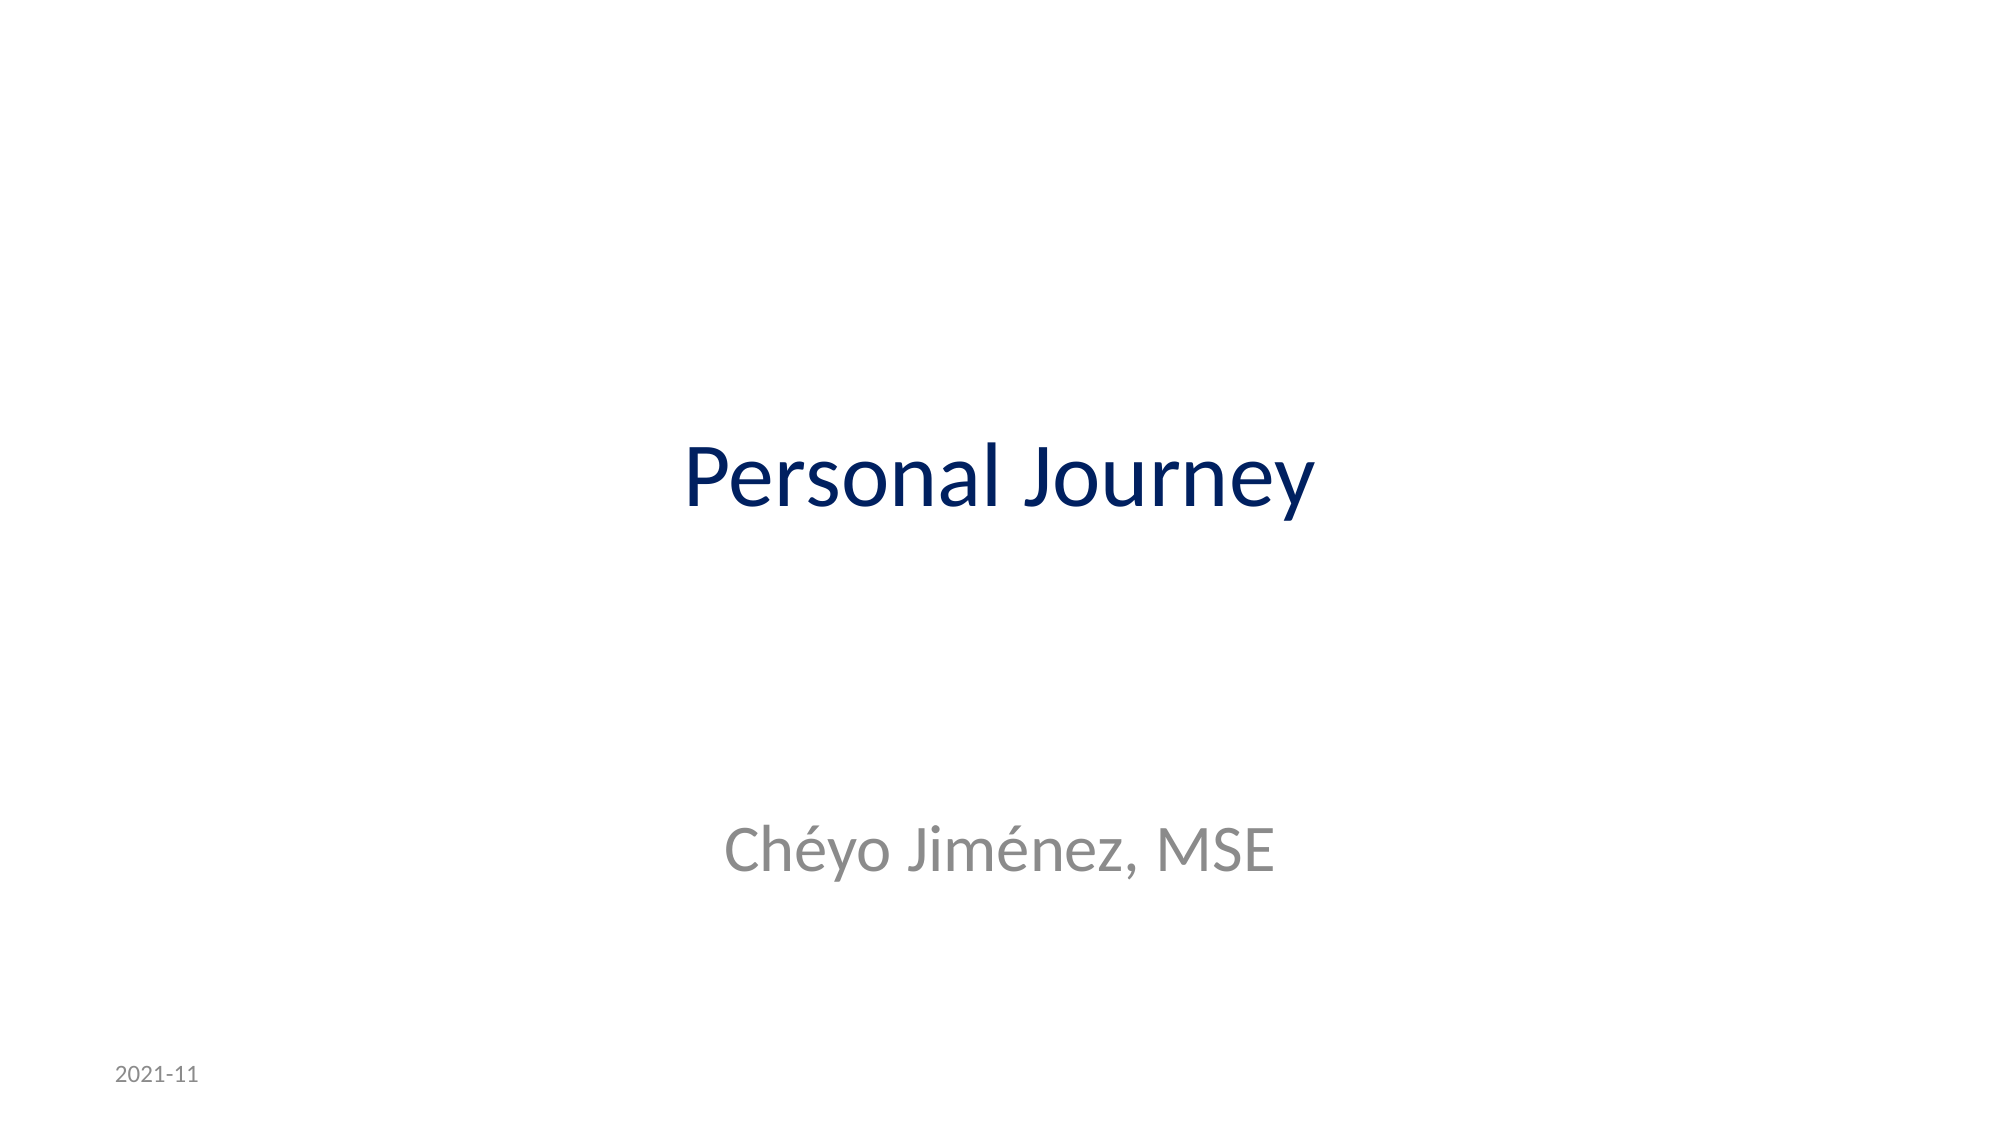

# Personal Journey
Chéyo Jiménez, MSE
2021-11